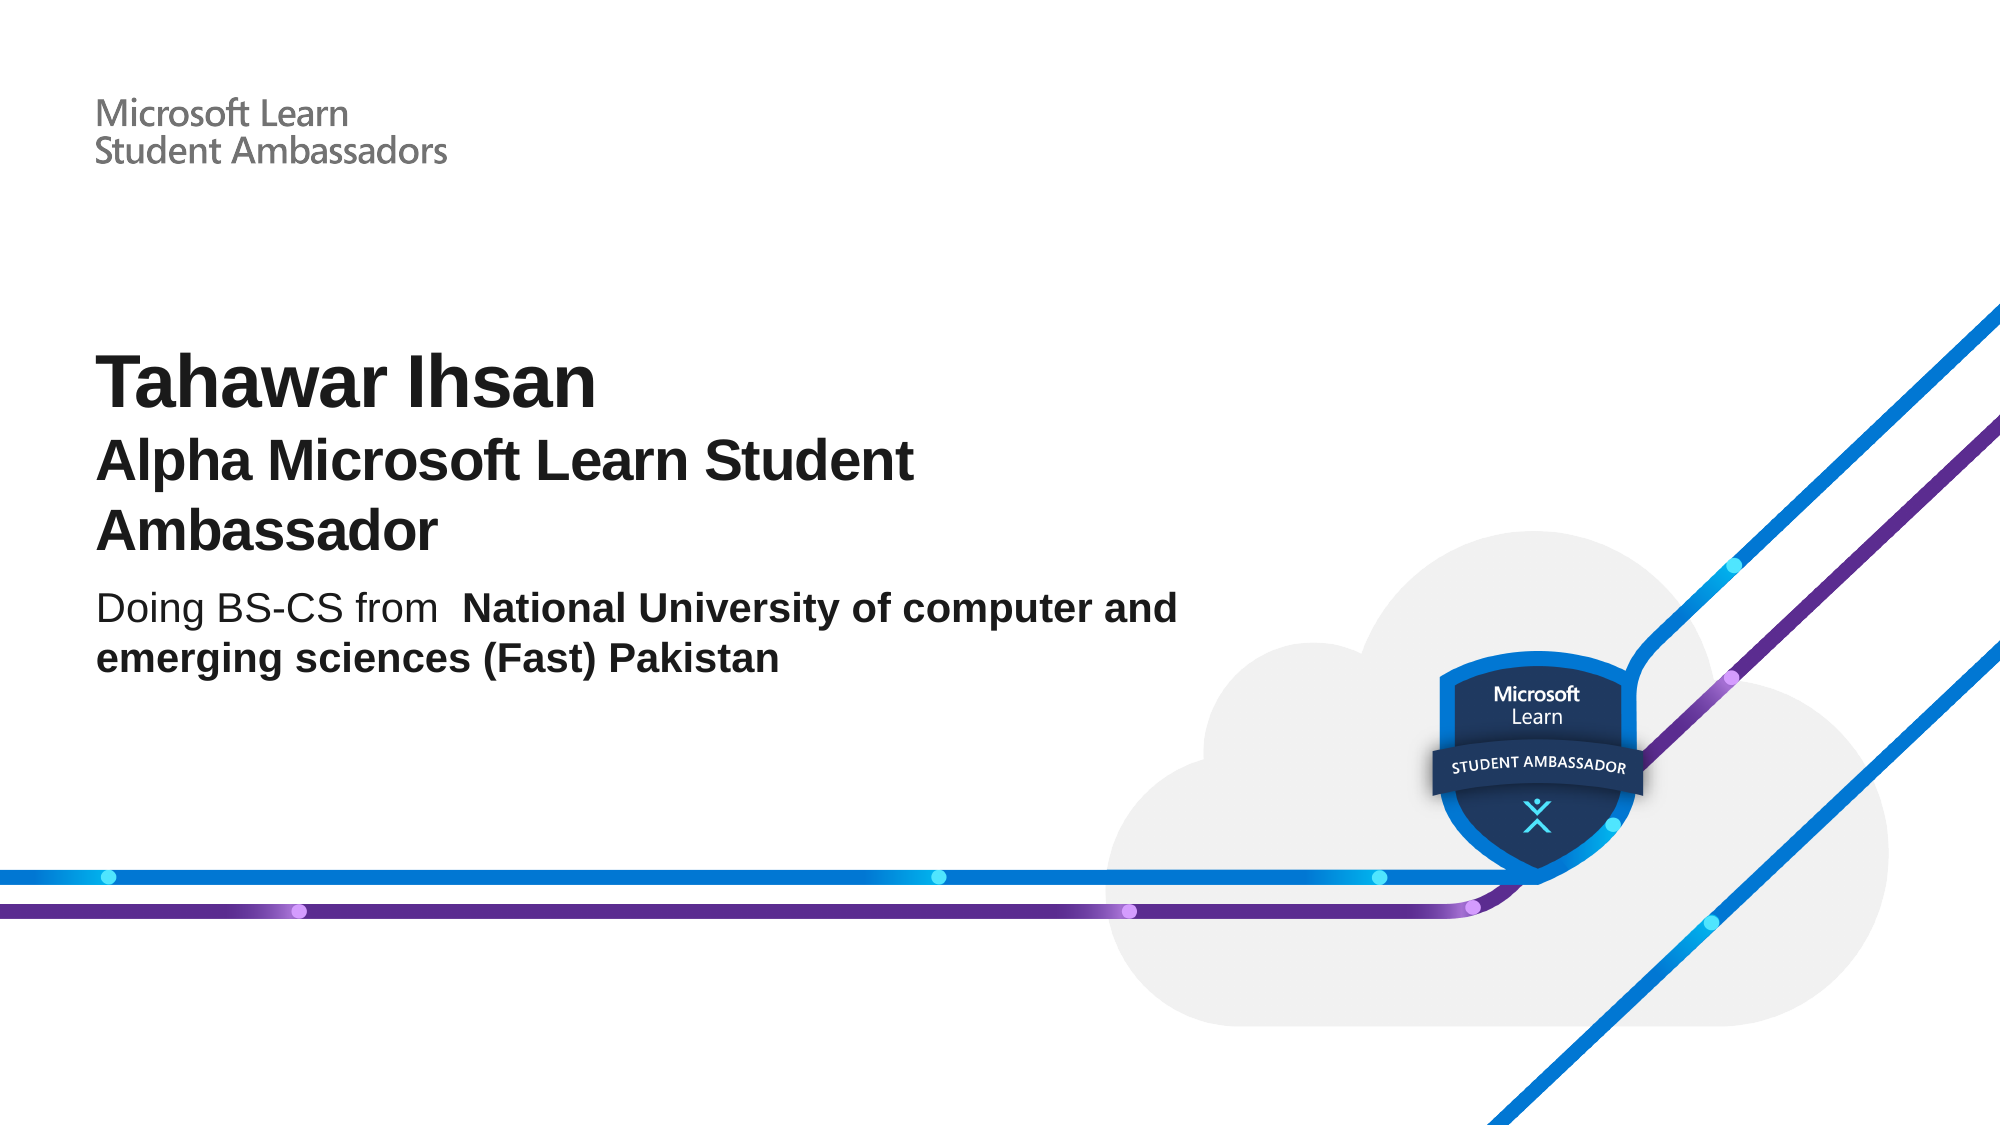

# Tahawar Ihsan Alpha Microsoft Learn Student Ambassador
Doing BS-CS from  National University of computer and emerging sciences (Fast) Pakistan